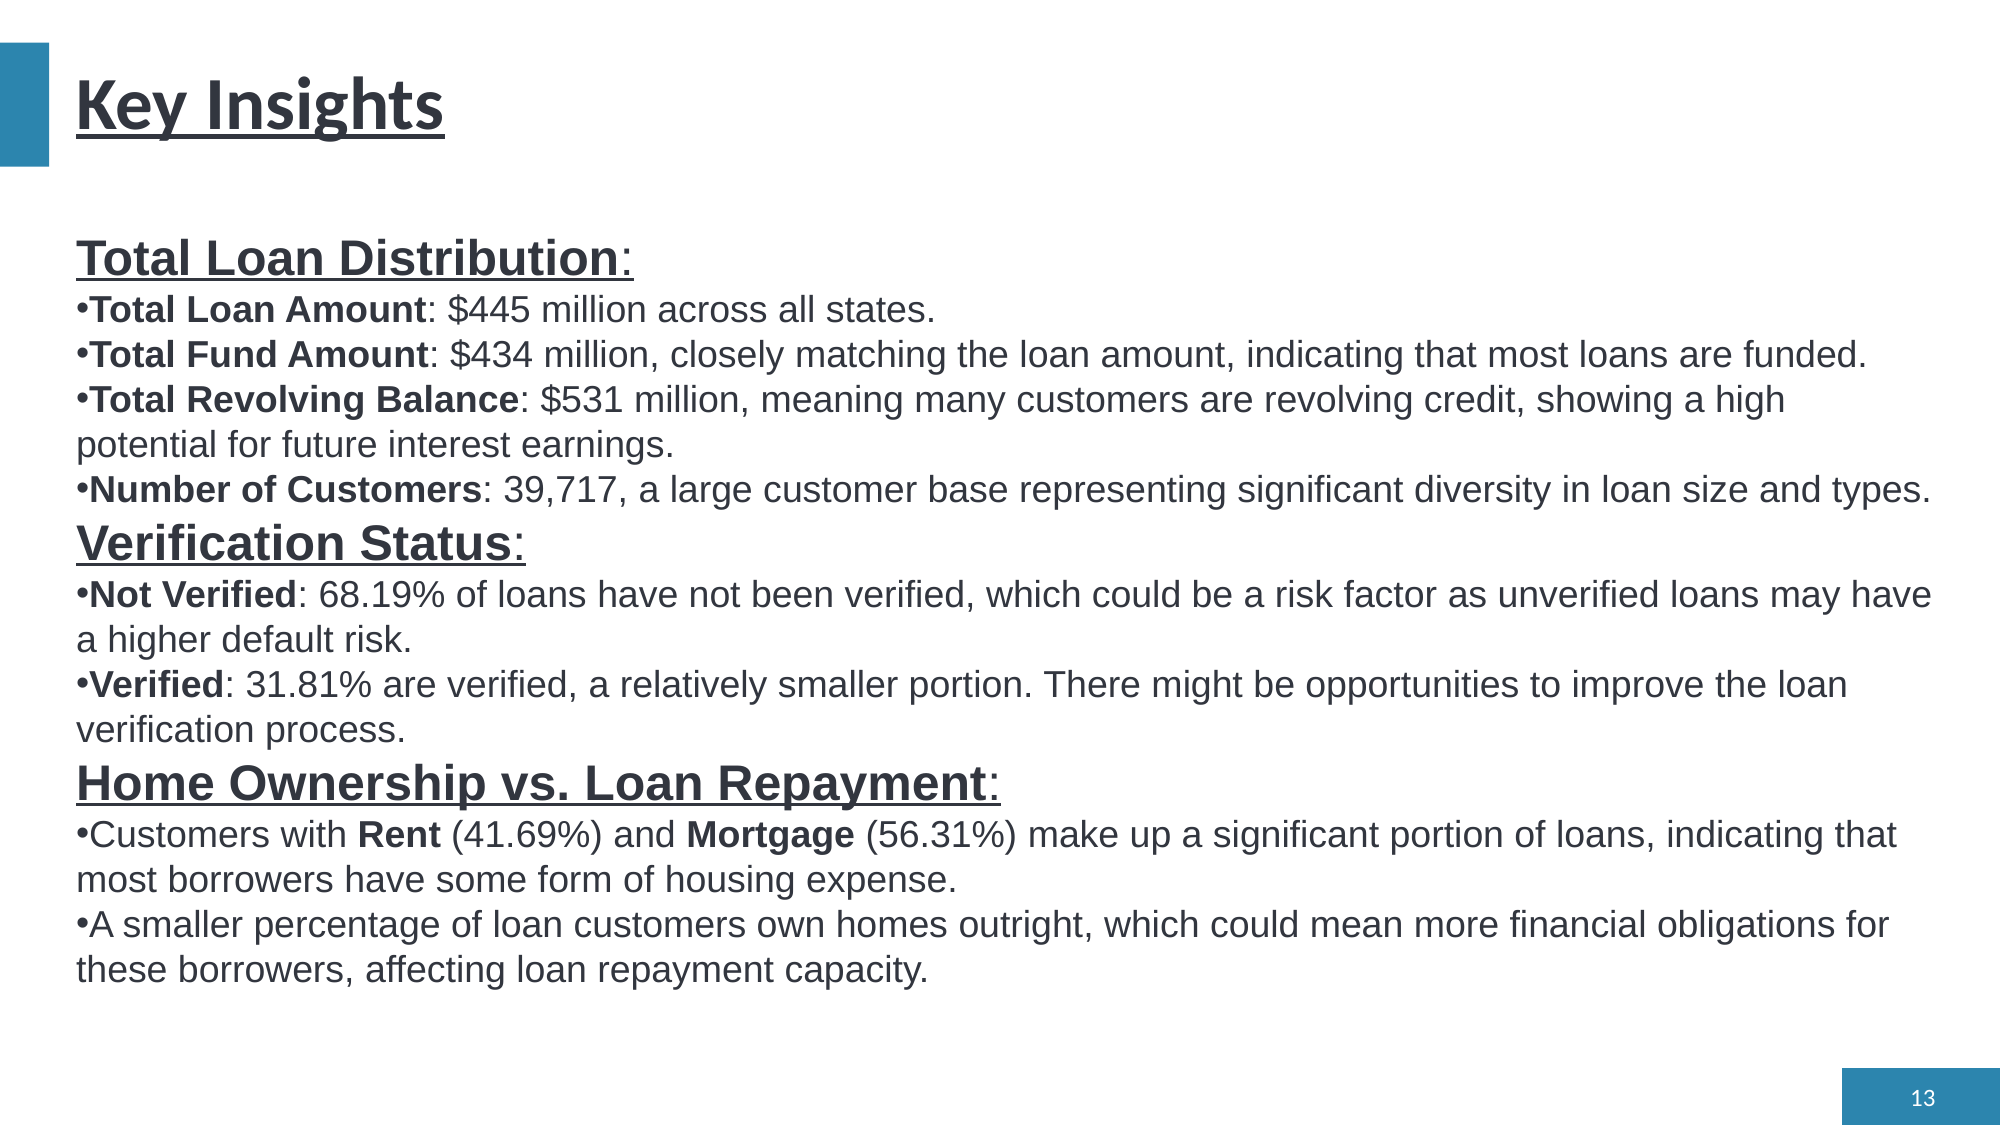

# Key Insights
Total Loan Distribution:
Total Loan Amount: $445 million across all states.
Total Fund Amount: $434 million, closely matching the loan amount, indicating that most loans are funded.
Total Revolving Balance: $531 million, meaning many customers are revolving credit, showing a high potential for future interest earnings.
Number of Customers: 39,717, a large customer base representing significant diversity in loan size and types.
Verification Status:
Not Verified: 68.19% of loans have not been verified, which could be a risk factor as unverified loans may have a higher default risk.
Verified: 31.81% are verified, a relatively smaller portion. There might be opportunities to improve the loan verification process.
Home Ownership vs. Loan Repayment:
Customers with Rent (41.69%) and Mortgage (56.31%) make up a significant portion of loans, indicating that most borrowers have some form of housing expense.
A smaller percentage of loan customers own homes outright, which could mean more financial obligations for these borrowers, affecting loan repayment capacity.
13